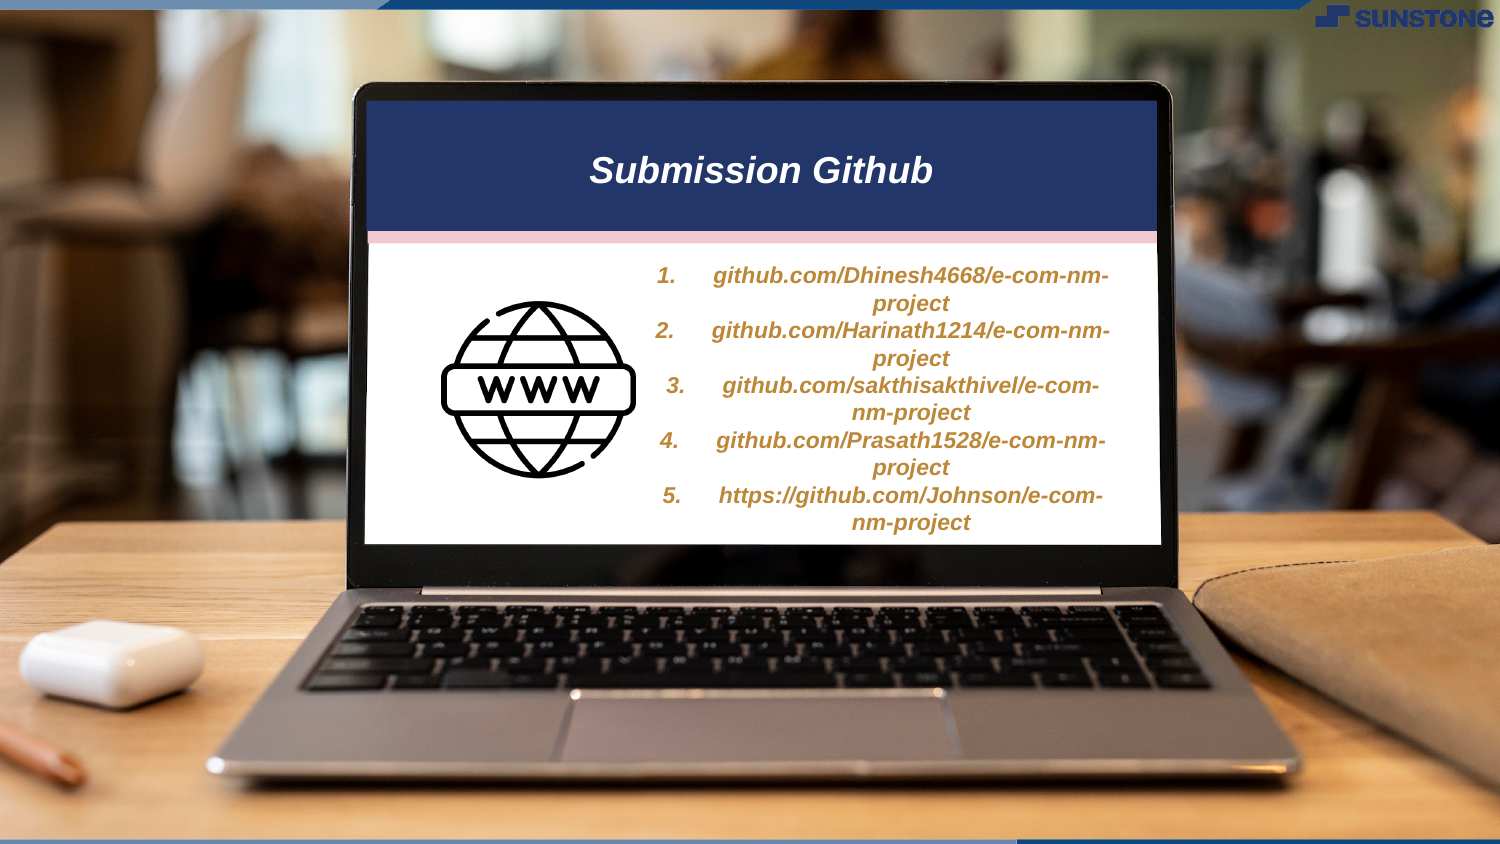

Submission Github
github.com/Dhinesh4668/e-com-nm-project
github.com/Harinath1214/e-com-nm-project
github.com/sakthisakthivel/e-com-nm-project
github.com/Prasath1528/e-com-nm-project
https://github.com/Johnson/e-com-nm-project